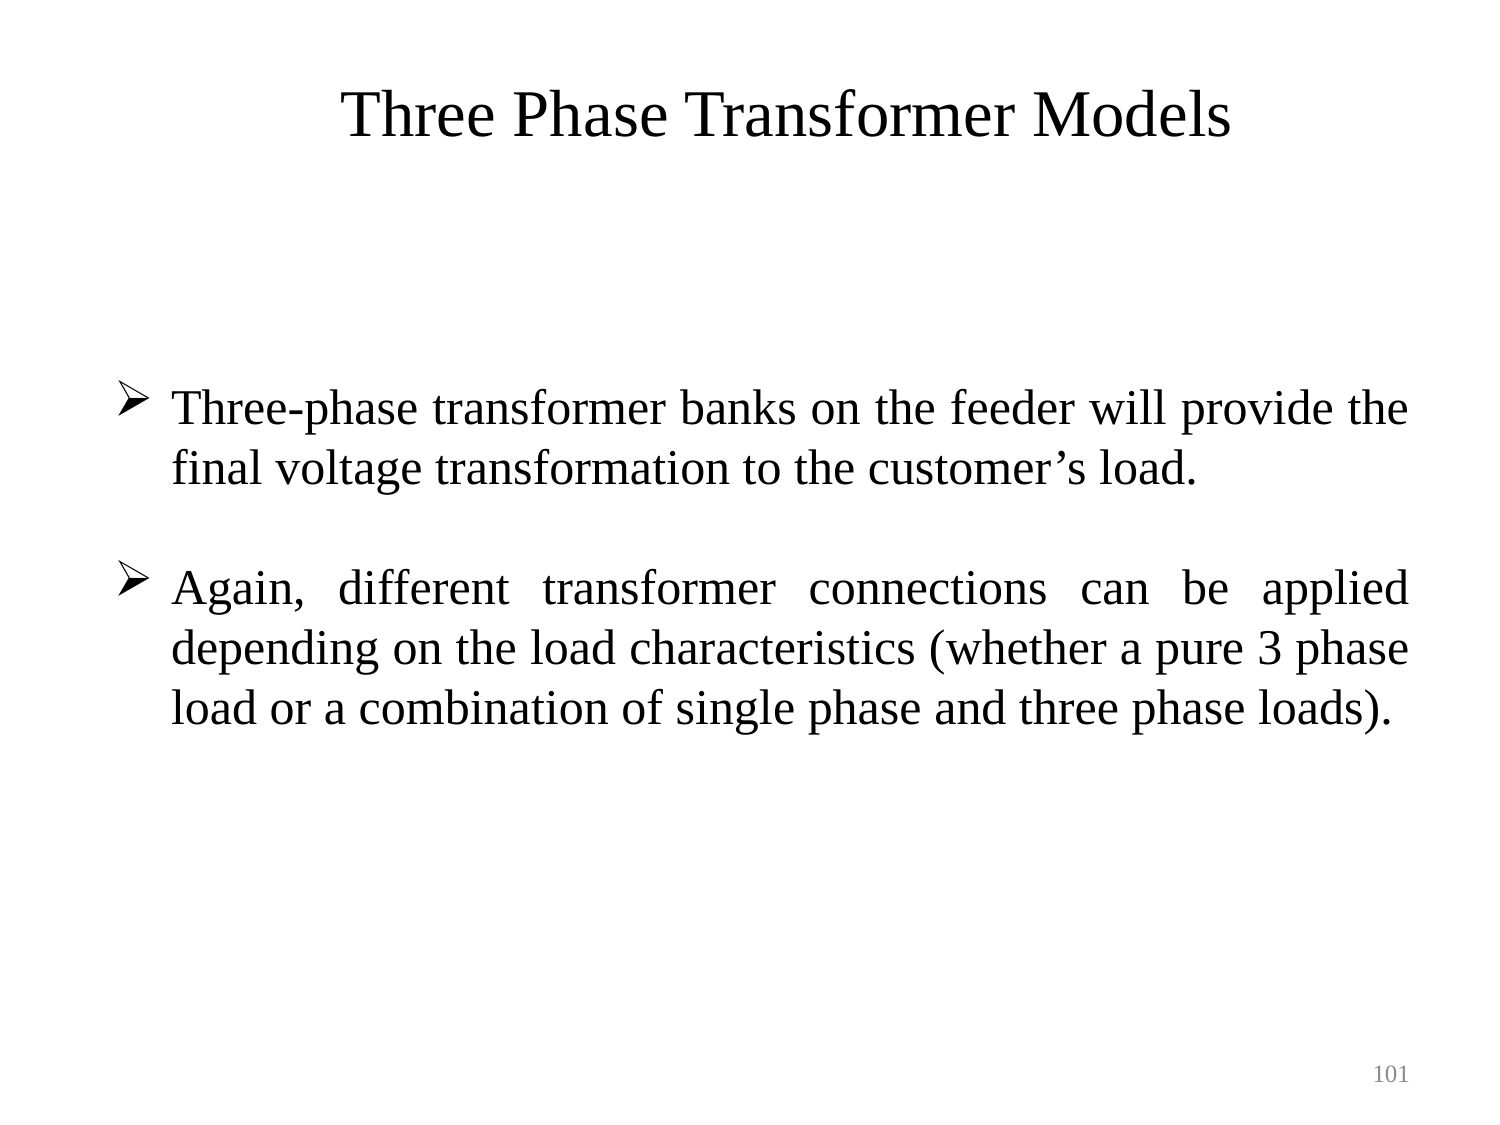

Three Phase Transformer Models

Three-phase transformer banks on the feeder will provide the final voltage transformation to the customer’s load.

Again, different transformer connections can be applied depending on the load characteristics (whether a pure 3 phase load or a combination of single phase and three phase loads).

101